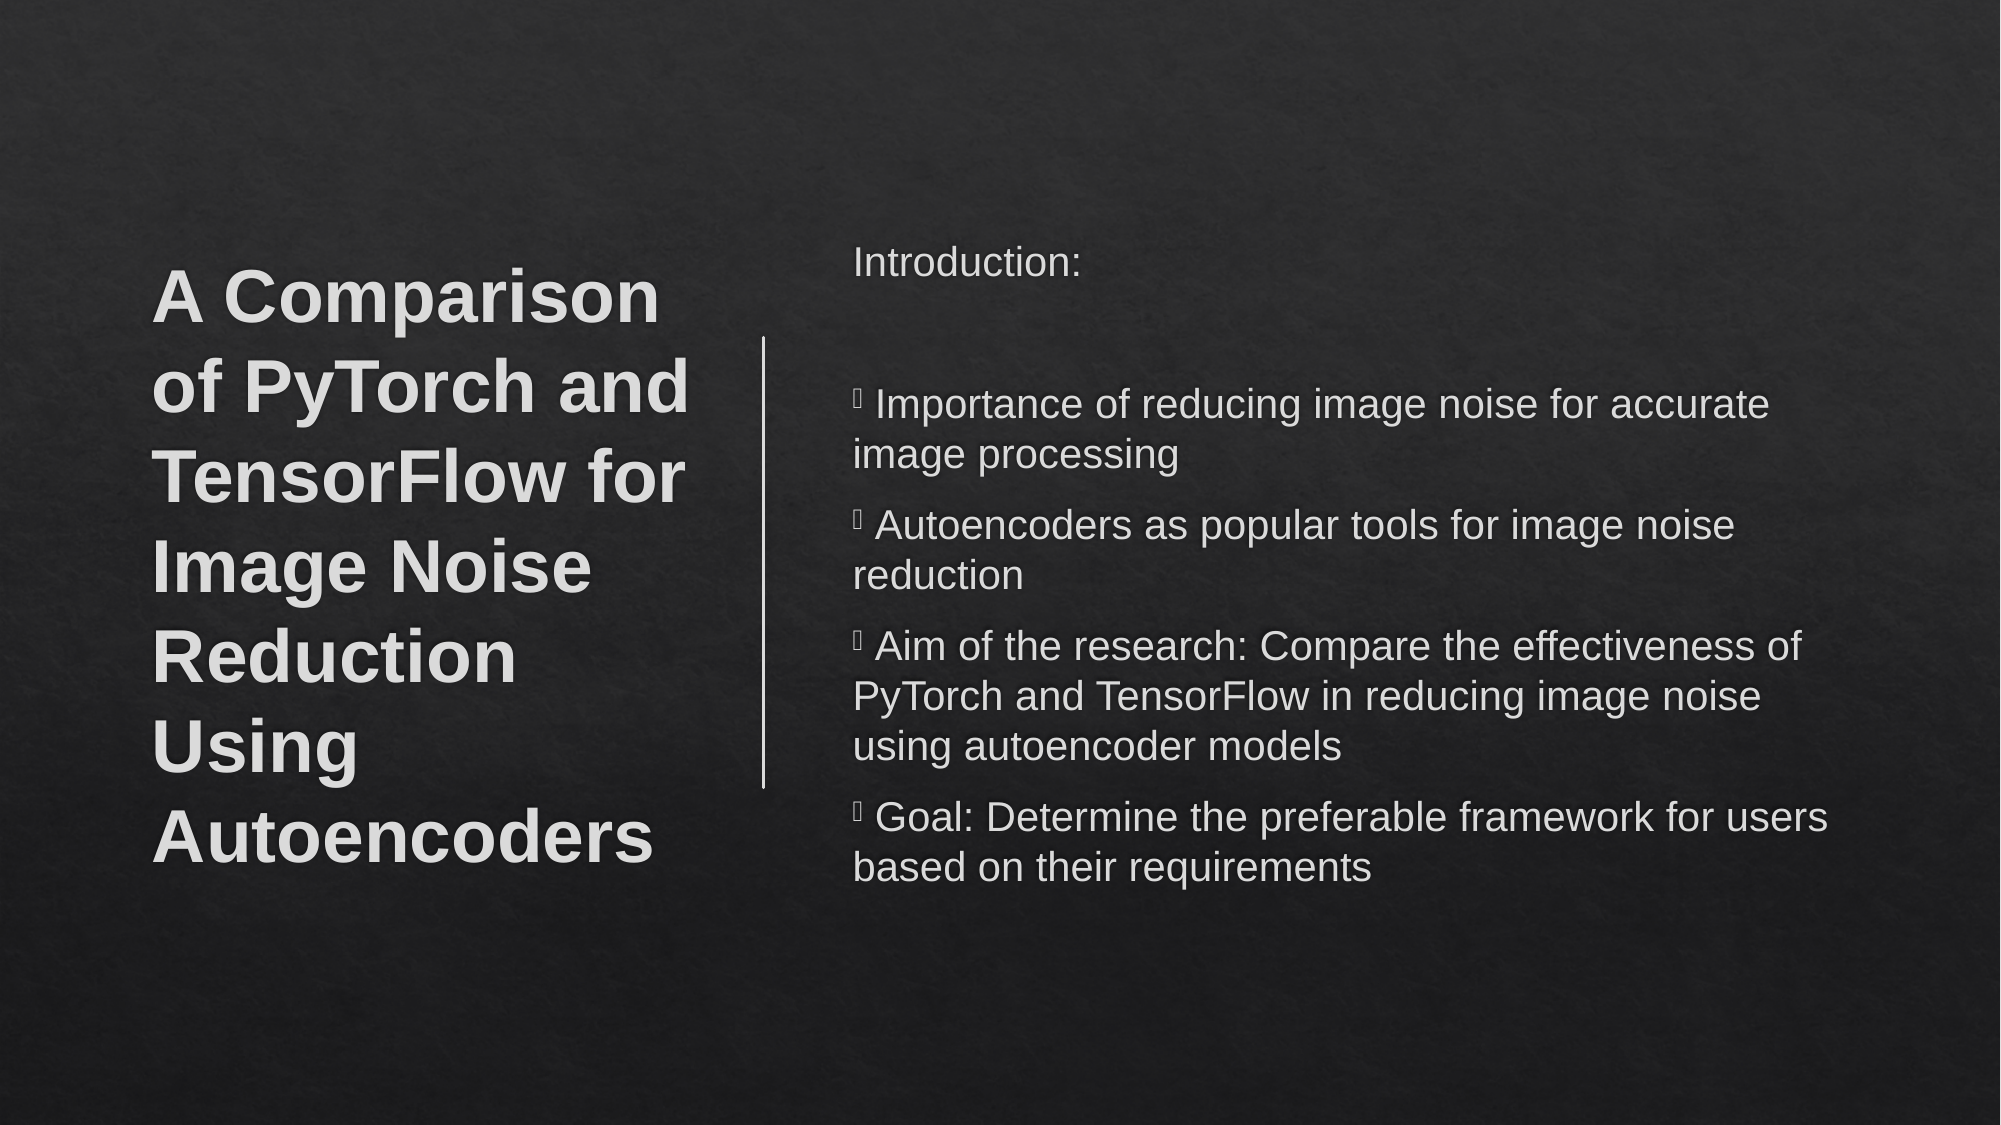

# A Comparison of PyTorch and TensorFlow for Image Noise Reduction Using Autoencoders
Introduction:

 Importance of reducing image noise for accurate image processing
 Autoencoders as popular tools for image noise reduction
 Aim of the research: Compare the effectiveness of PyTorch and TensorFlow in reducing image noise using autoencoder models
 Goal: Determine the preferable framework for users based on their requirements